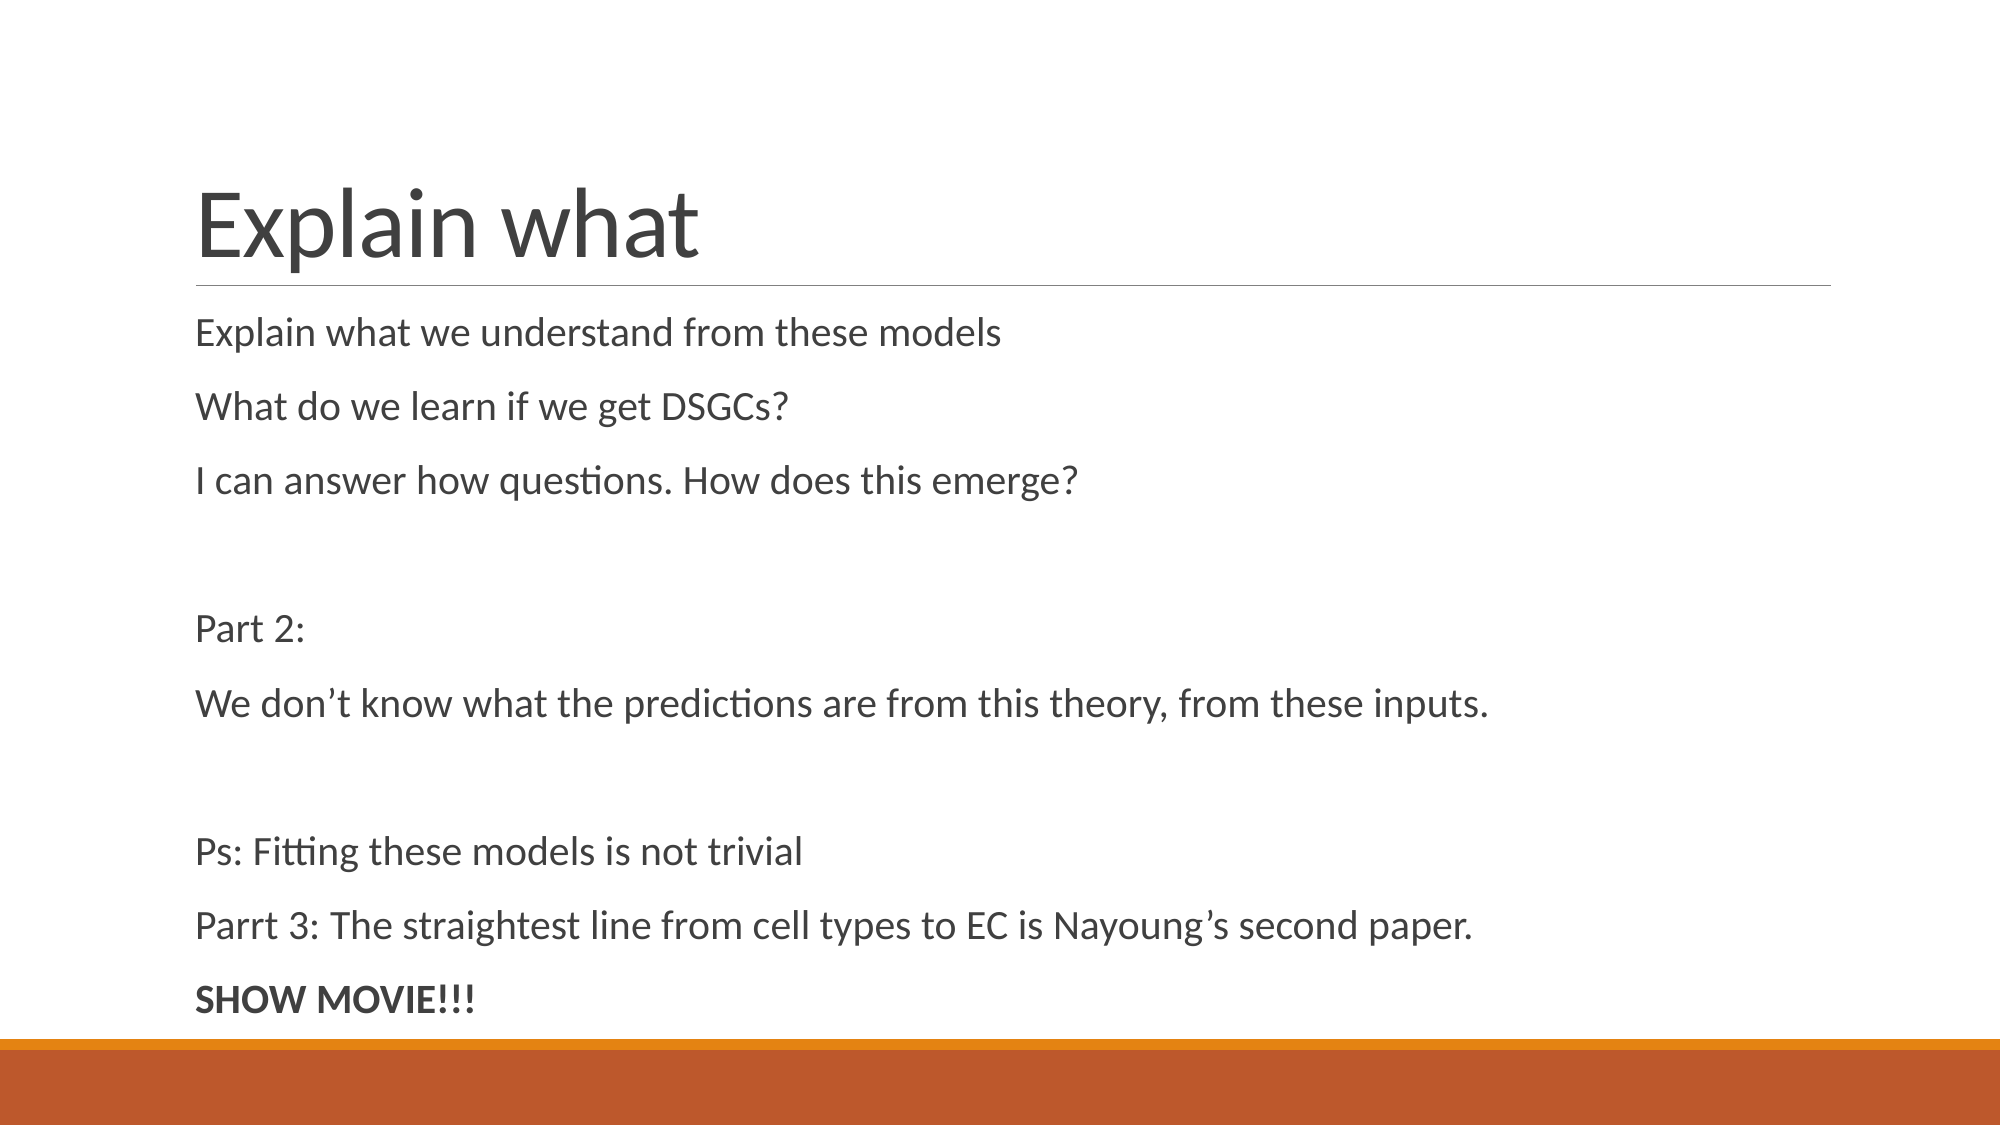

# Explain what
Explain what we understand from these models
What do we learn if we get DSGCs?
I can answer how questions. How does this emerge?

Part 2:
We don’t know what the predictions are from this theory, from these inputs.

Ps: Fitting these models is not trivial
Parrt 3: The straightest line from cell types to EC is Nayoung’s second paper.
SHOW MOVIE!!!